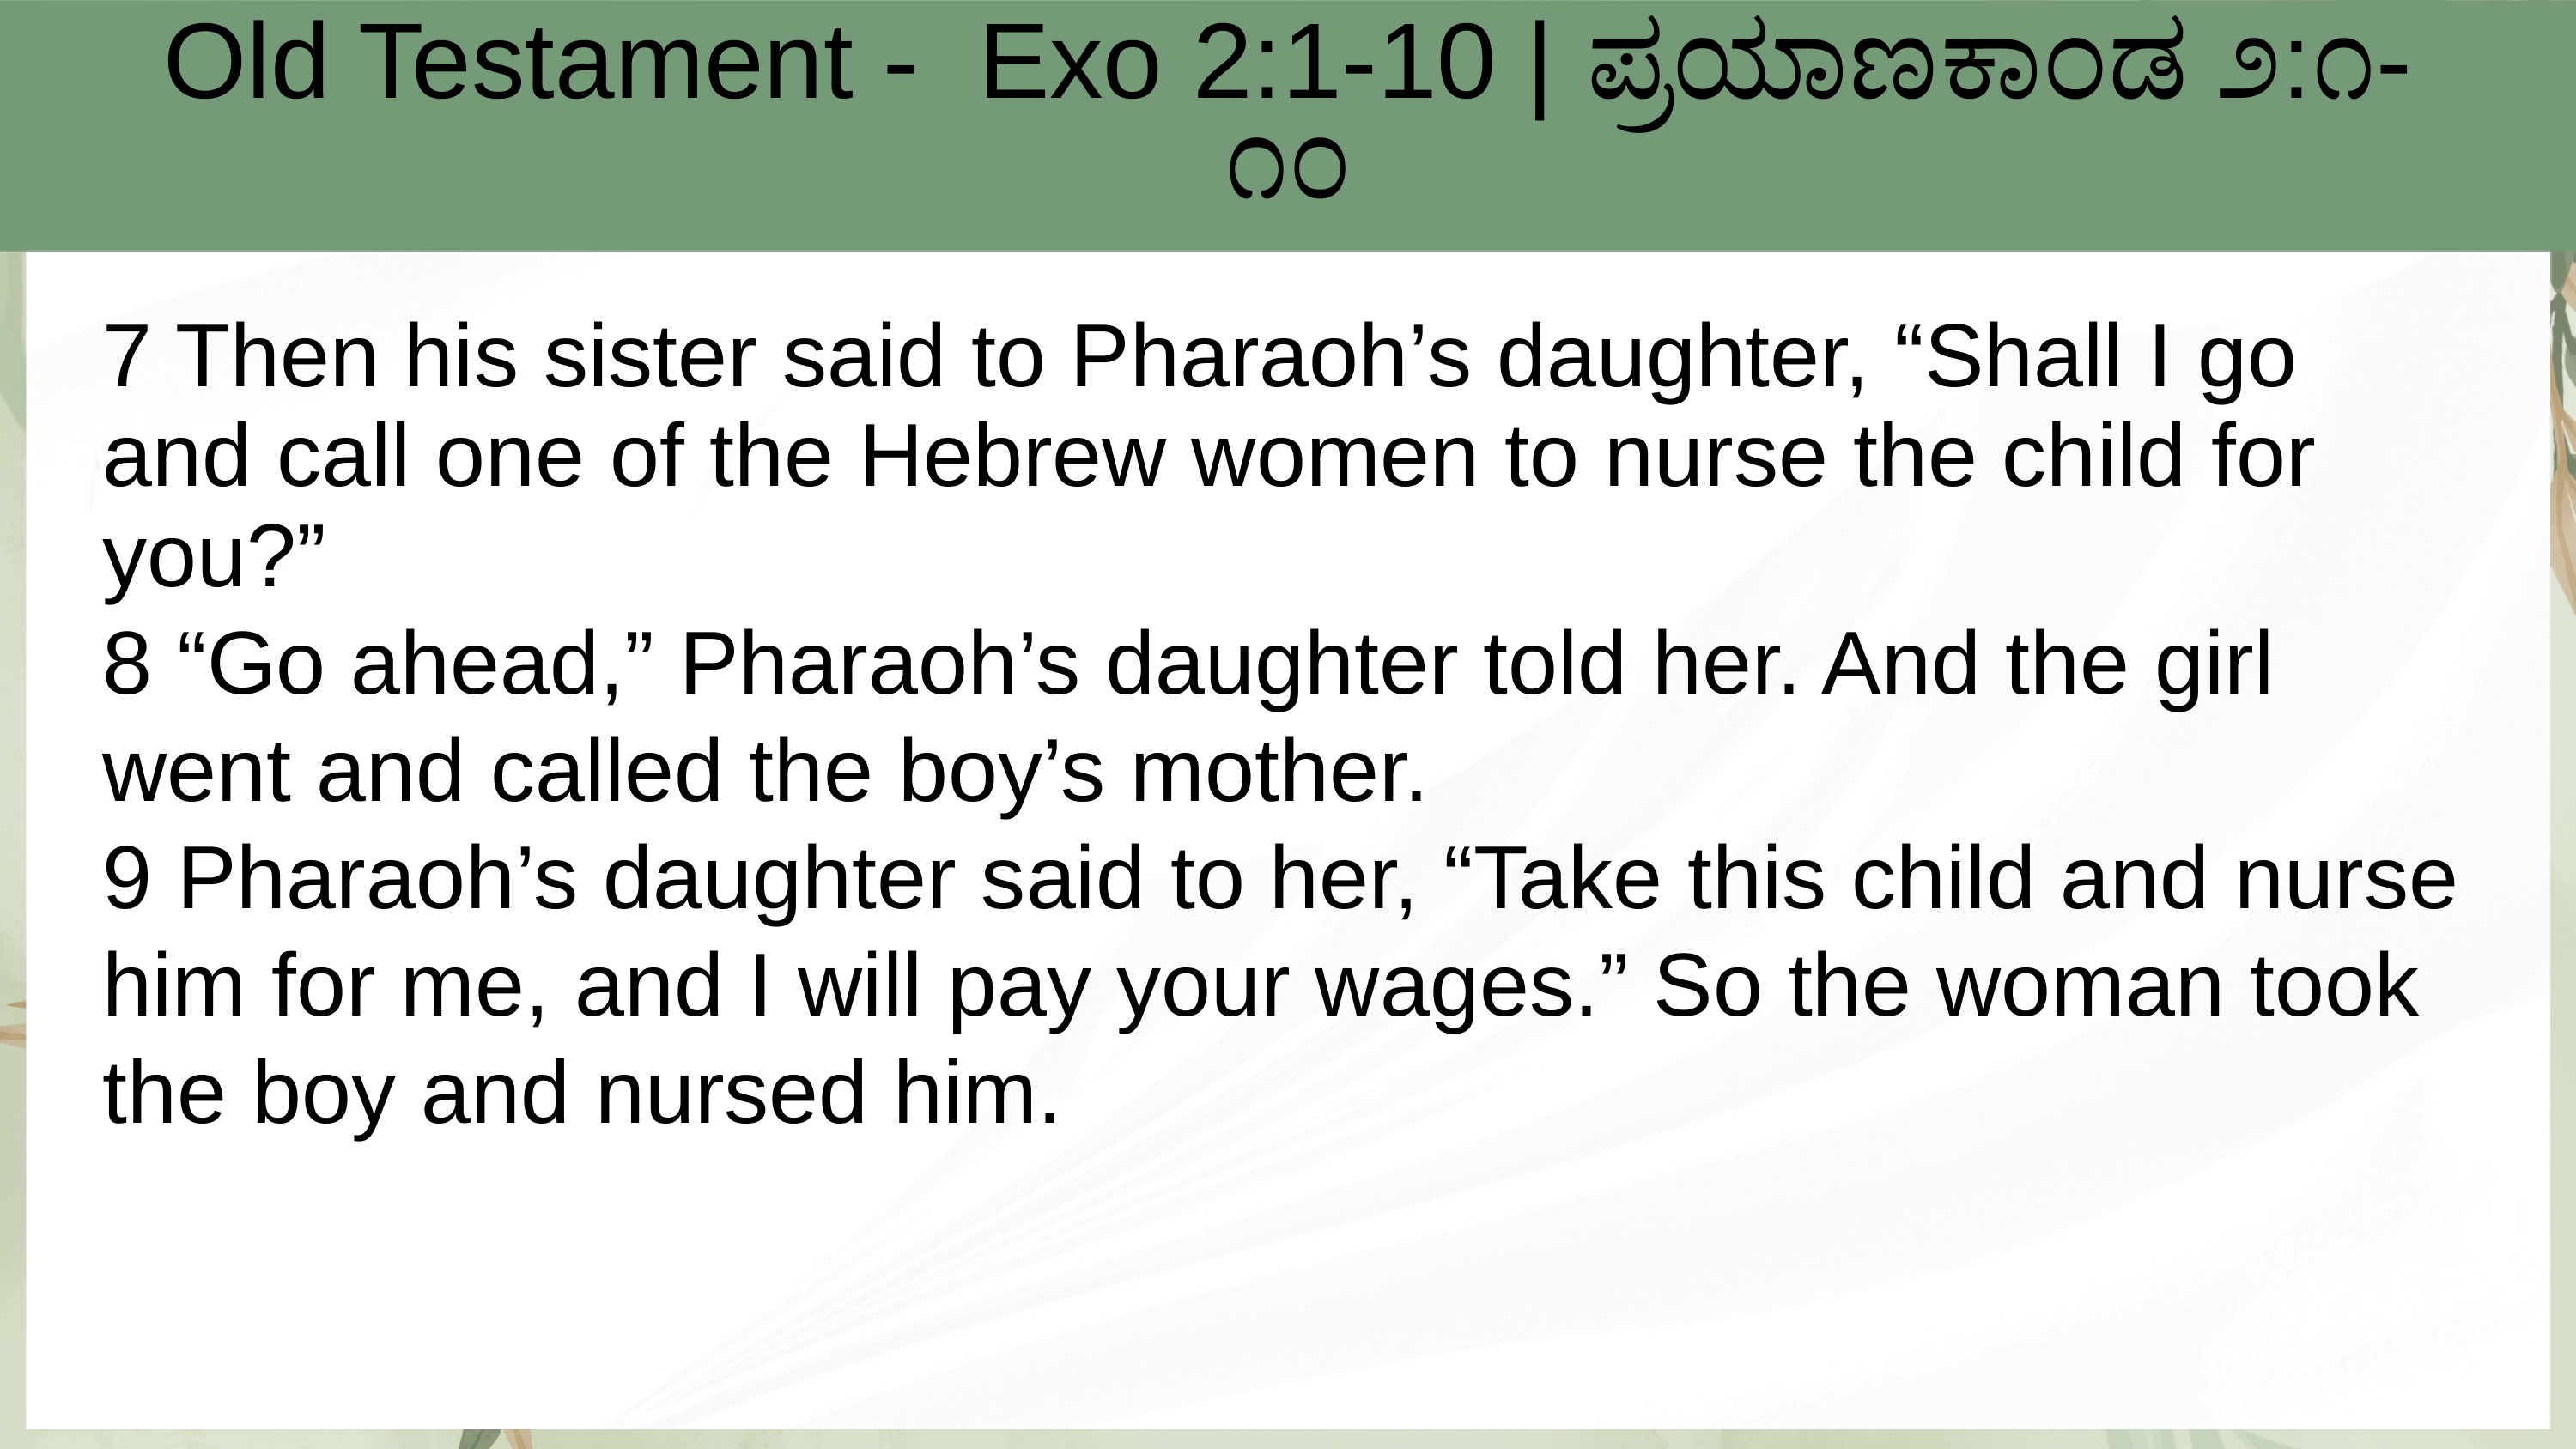

Old Testament -  Exo 2:1-10 | ಪ್ರಯಾಣಕಾಂಡ ೨:೧-೧೦

7 Then his sister said to Pharaoh’s daughter, “Shall I go and call one of the Hebrew women to nurse the child for you?”
8 “Go ahead,” Pharaoh’s daughter told her. And the girl went and called the boy’s mother.
9 Pharaoh’s daughter said to her, “Take this child and nurse him for me, and I will pay your wages.” So the woman took the boy and nursed him.